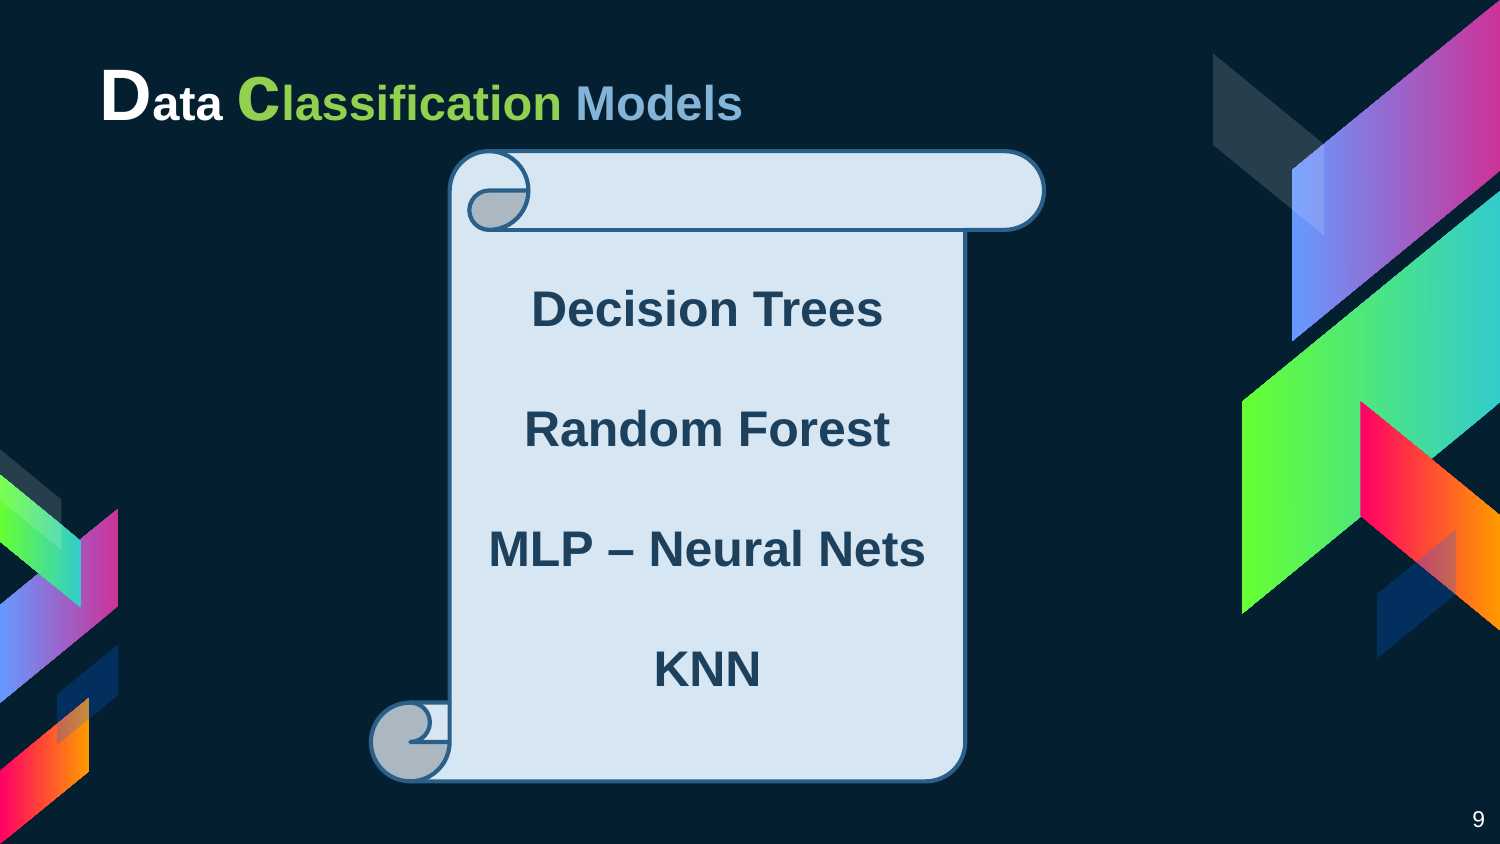

# Data classification Models
Decision Trees

Random Forest

MLP – Neural Nets

KNN
9